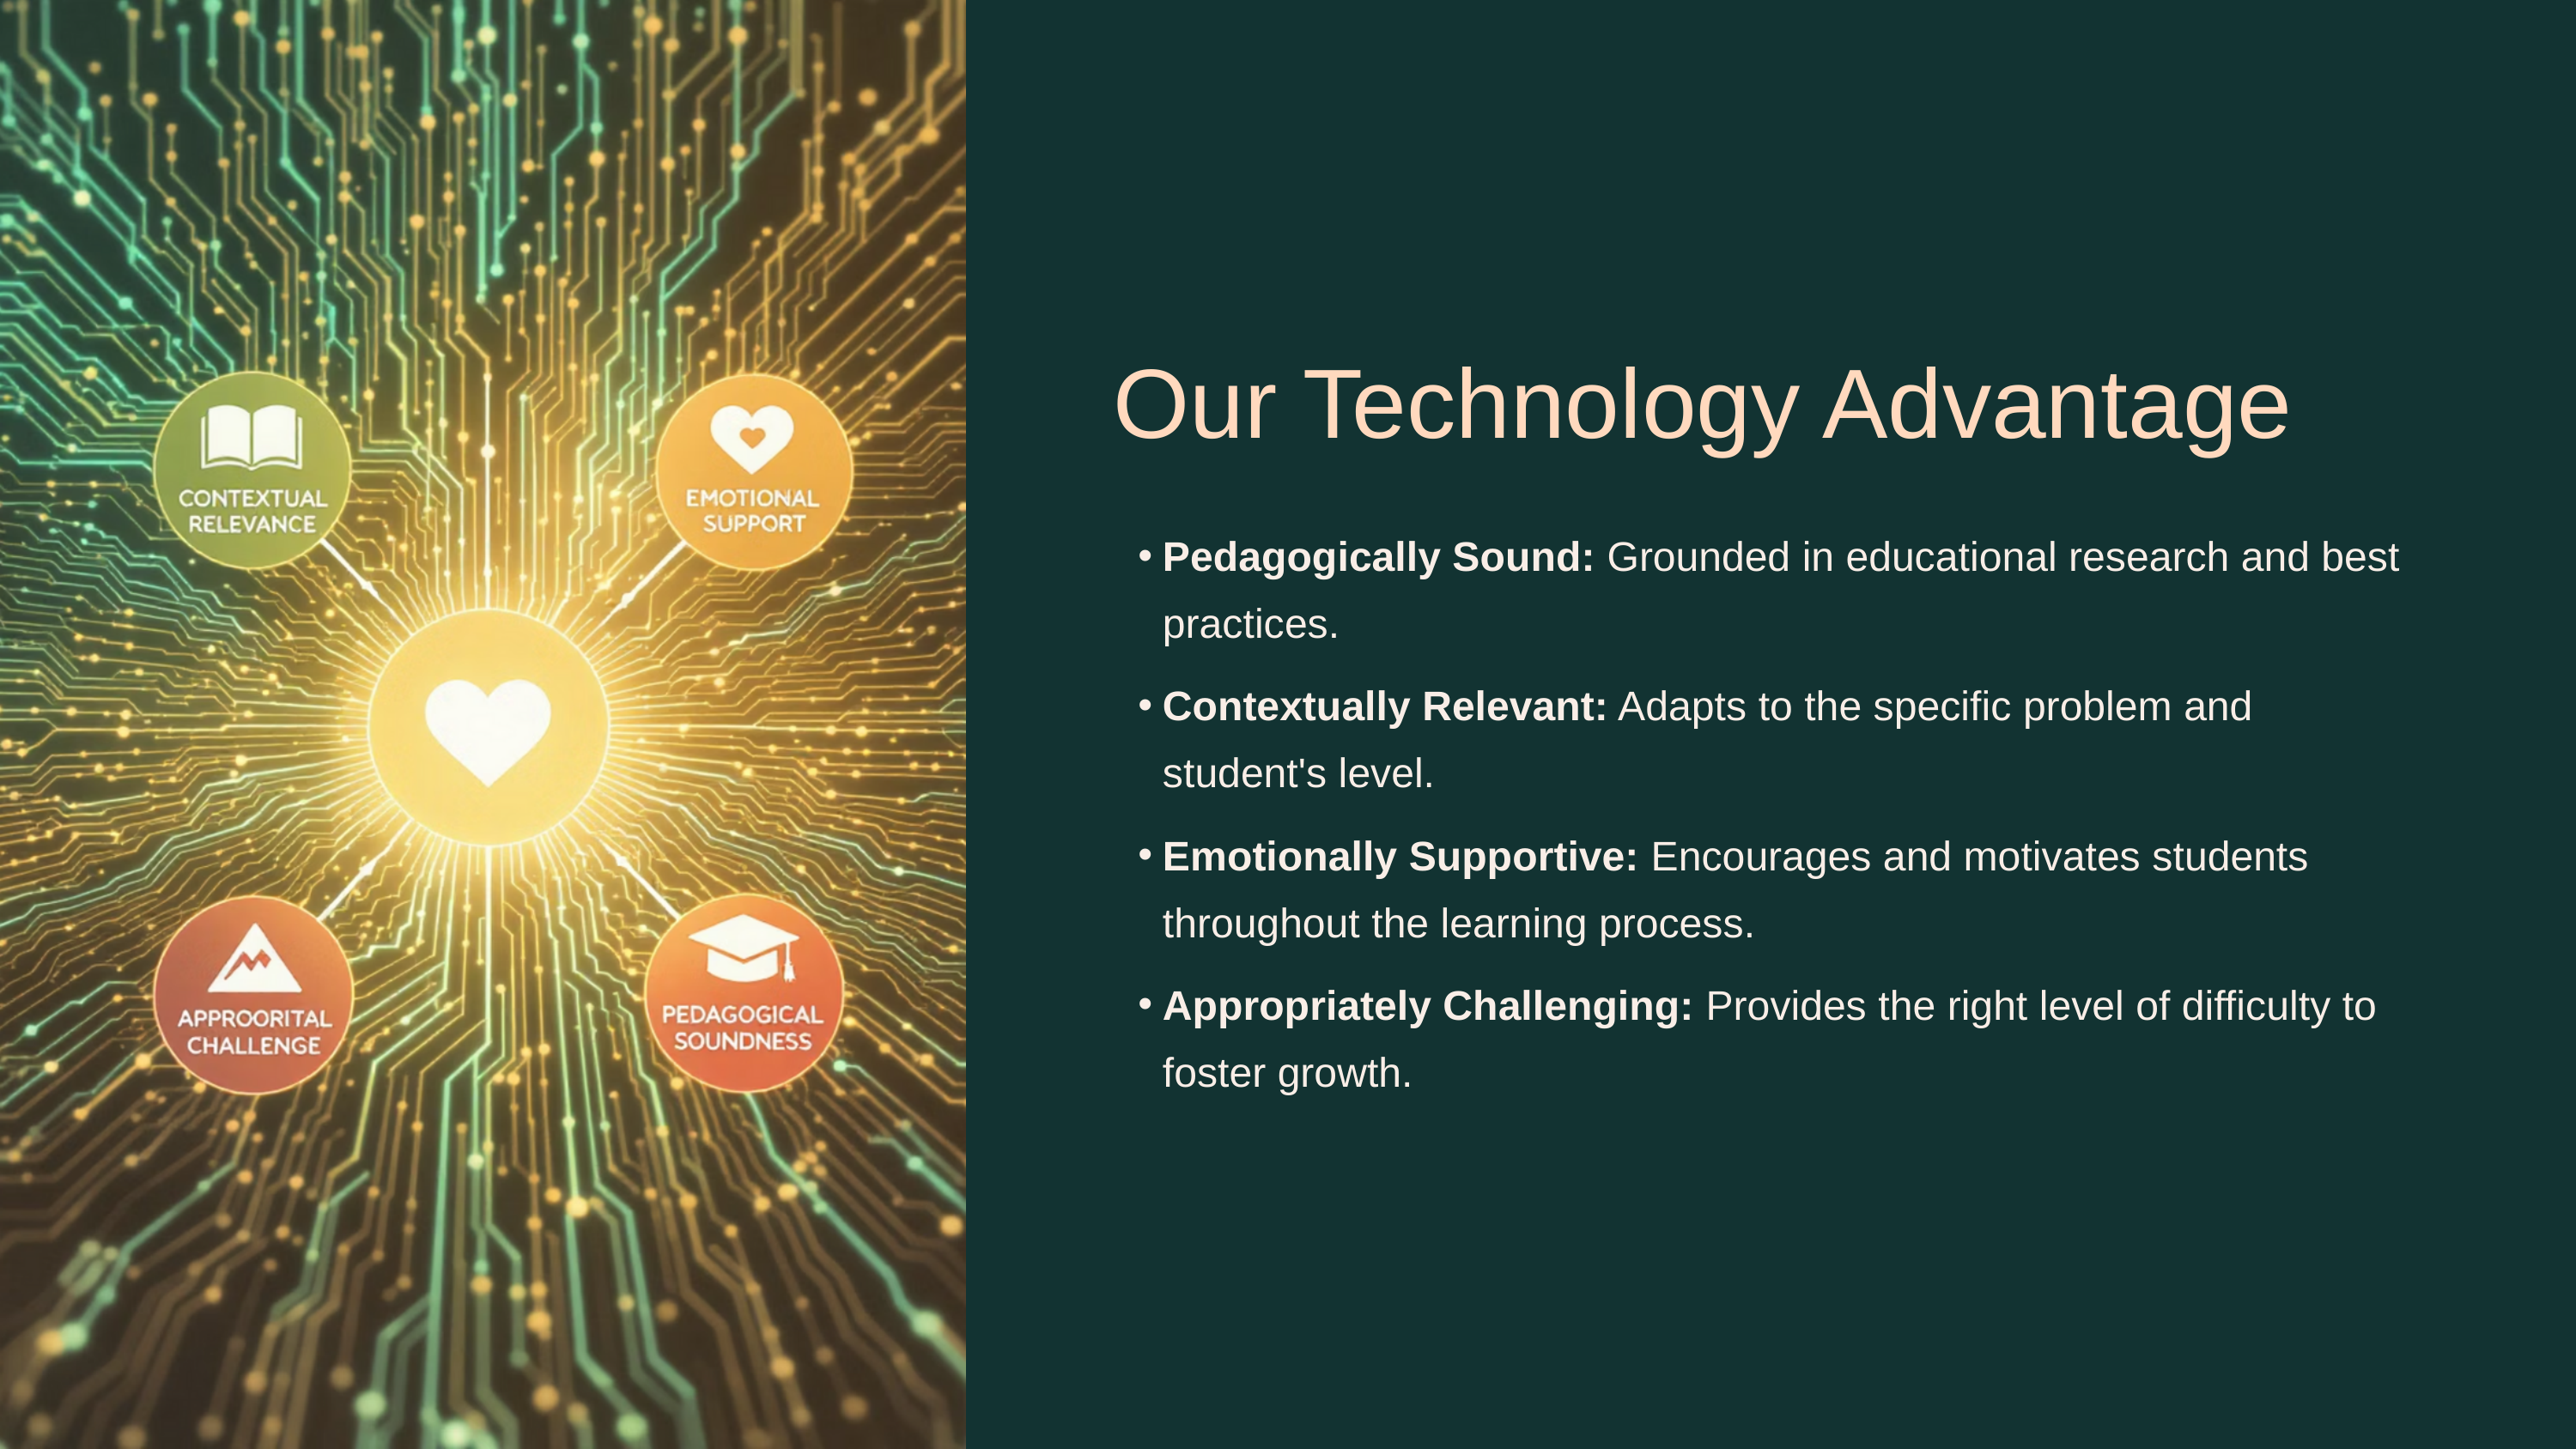

Our Technology Advantage
Pedagogically Sound: Grounded in educational research and best practices.
Contextually Relevant: Adapts to the specific problem and student's level.
Emotionally Supportive: Encourages and motivates students throughout the learning process.
Appropriately Challenging: Provides the right level of difficulty to foster growth.